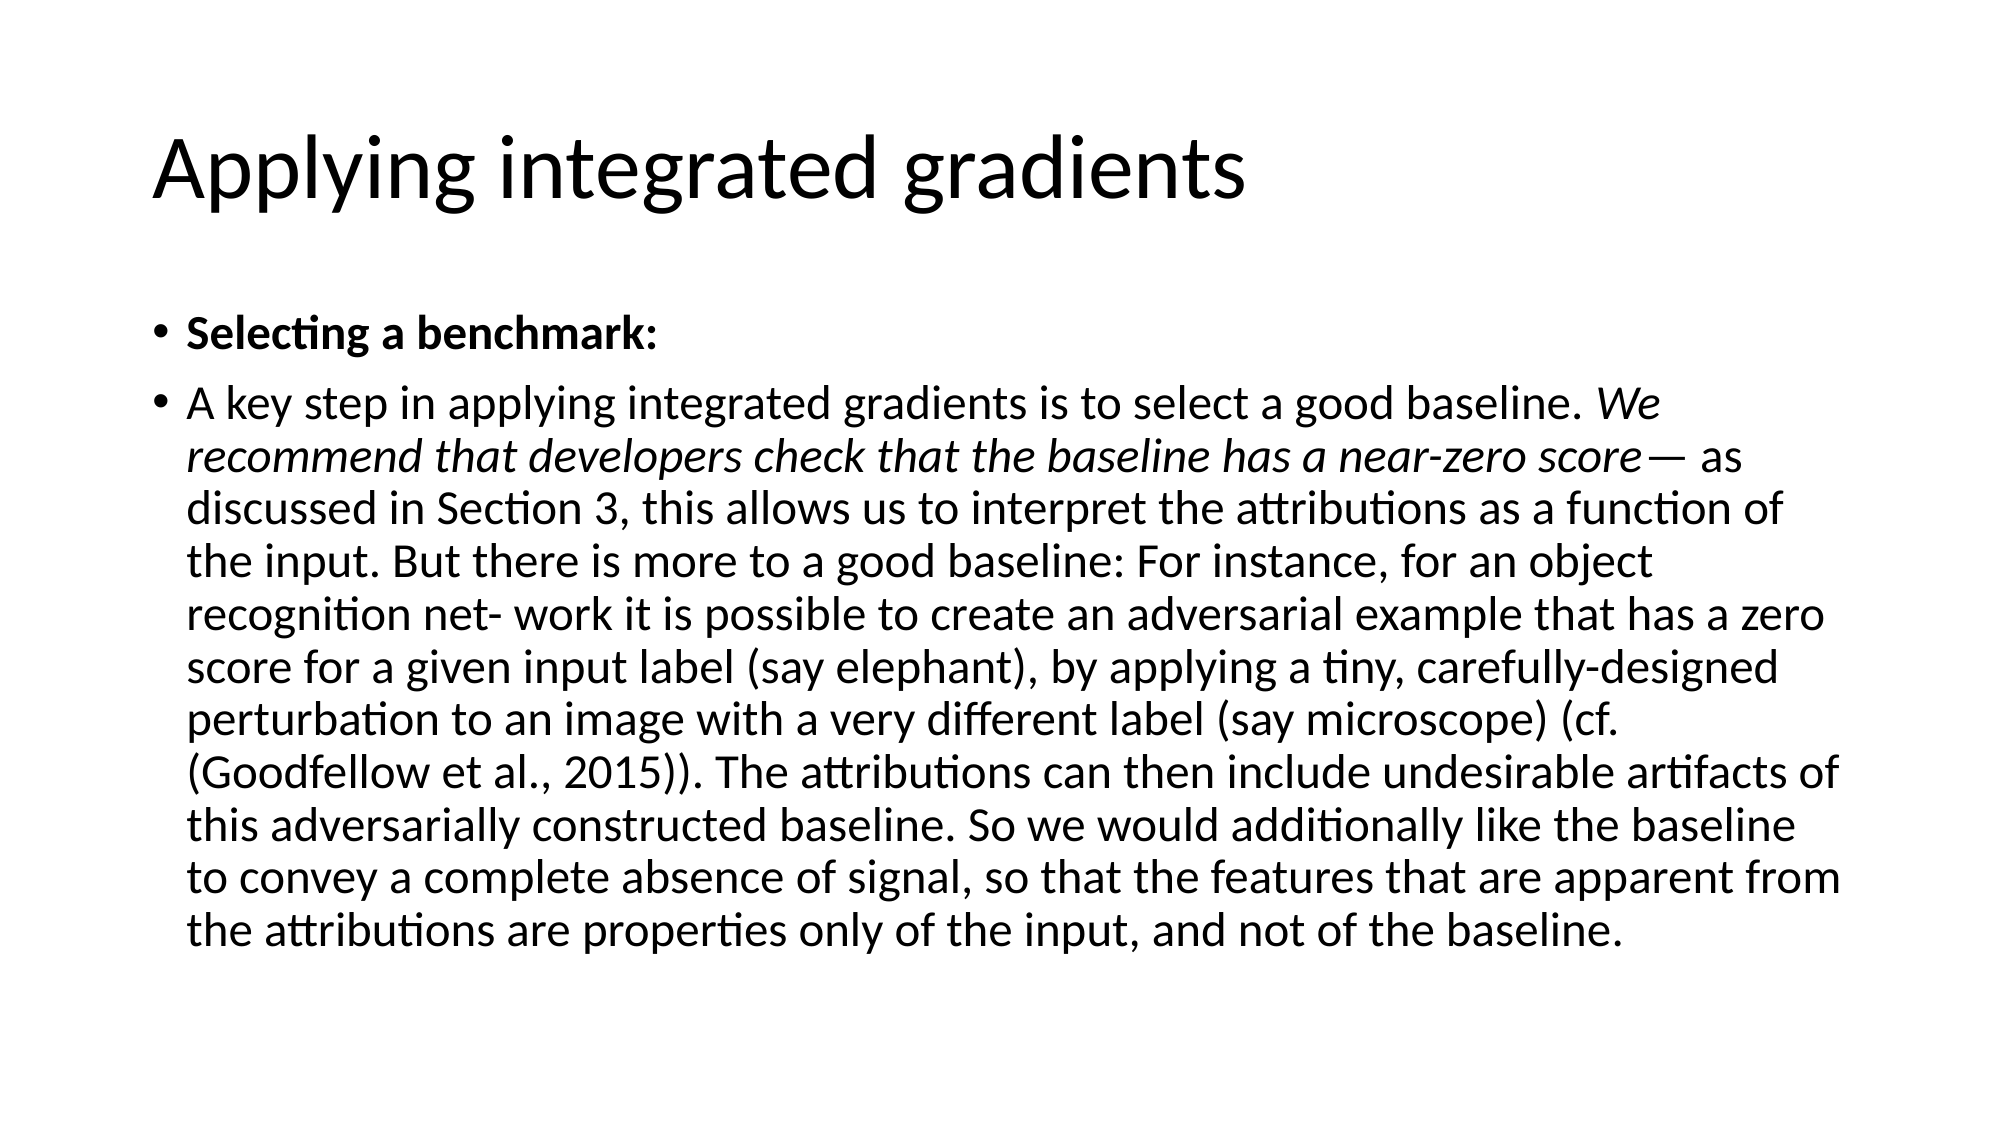

# Applying integrated gradients
Selecting a benchmark:
A key step in applying integrated gradients is to select a good baseline. We recommend that developers check that the baseline has a near-zero score— as discussed in Section 3, this allows us to interpret the attributions as a function of the input. But there is more to a good baseline: For instance, for an object recognition net- work it is possible to create an adversarial example that has a zero score for a given input label (say elephant), by applying a tiny, carefully-designed perturbation to an image with a very different label (say microscope) (cf. (Goodfellow et al., 2015)). The attributions can then include undesirable artifacts of this adversarially constructed baseline. So we would additionally like the baseline to convey a complete absence of signal, so that the features that are apparent from the attributions are properties only of the input, and not of the baseline.